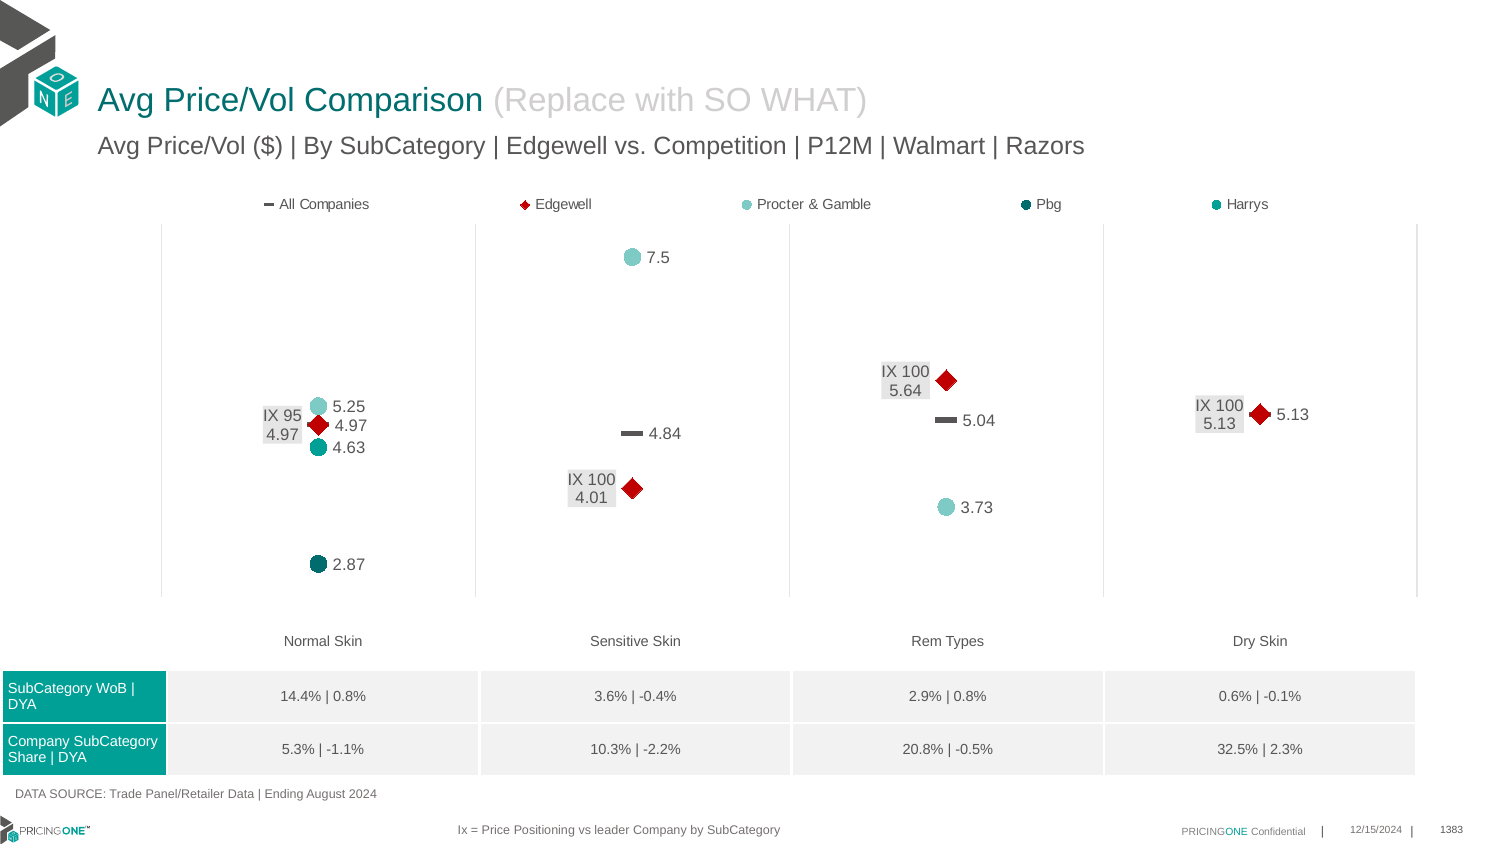

# Avg Price/Vol Comparison (Replace with SO WHAT)
Avg Price/Vol ($) | By SubCategory | Edgewell vs. Competition | P12M | Walmart | Razors

### Chart

| Category | All Companies | Edgewell | Procter & Gamble | Pbg | Harrys |
|---|---|---|---|---|---|
| IX 95 | 4.97 | 4.97 | 5.25 | 2.87 | 4.63 |
| IX 100 | 4.84 | 4.01 | 7.5 | None | None |
| IX 100 | 5.04 | 5.64 | 3.73 | None | None |
| IX 100 | 5.13 | 5.13 | None | None | None |
|  | Normal Skin | Sensitive Skin | Rem Types | Dry Skin |
| --- | --- | --- | --- | --- |
| SubCategory WoB | DYA | 14.4% | 0.8% | 3.6% | -0.4% | 2.9% | 0.8% | 0.6% | -0.1% |
| Company SubCategory Share | DYA | 5.3% | -1.1% | 10.3% | -2.2% | 20.8% | -0.5% | 32.5% | 2.3% |
DATA SOURCE: Trade Panel/Retailer Data | Ending August 2024
Ix = Price Positioning vs leader Company by SubCategory
12/15/2024
1383